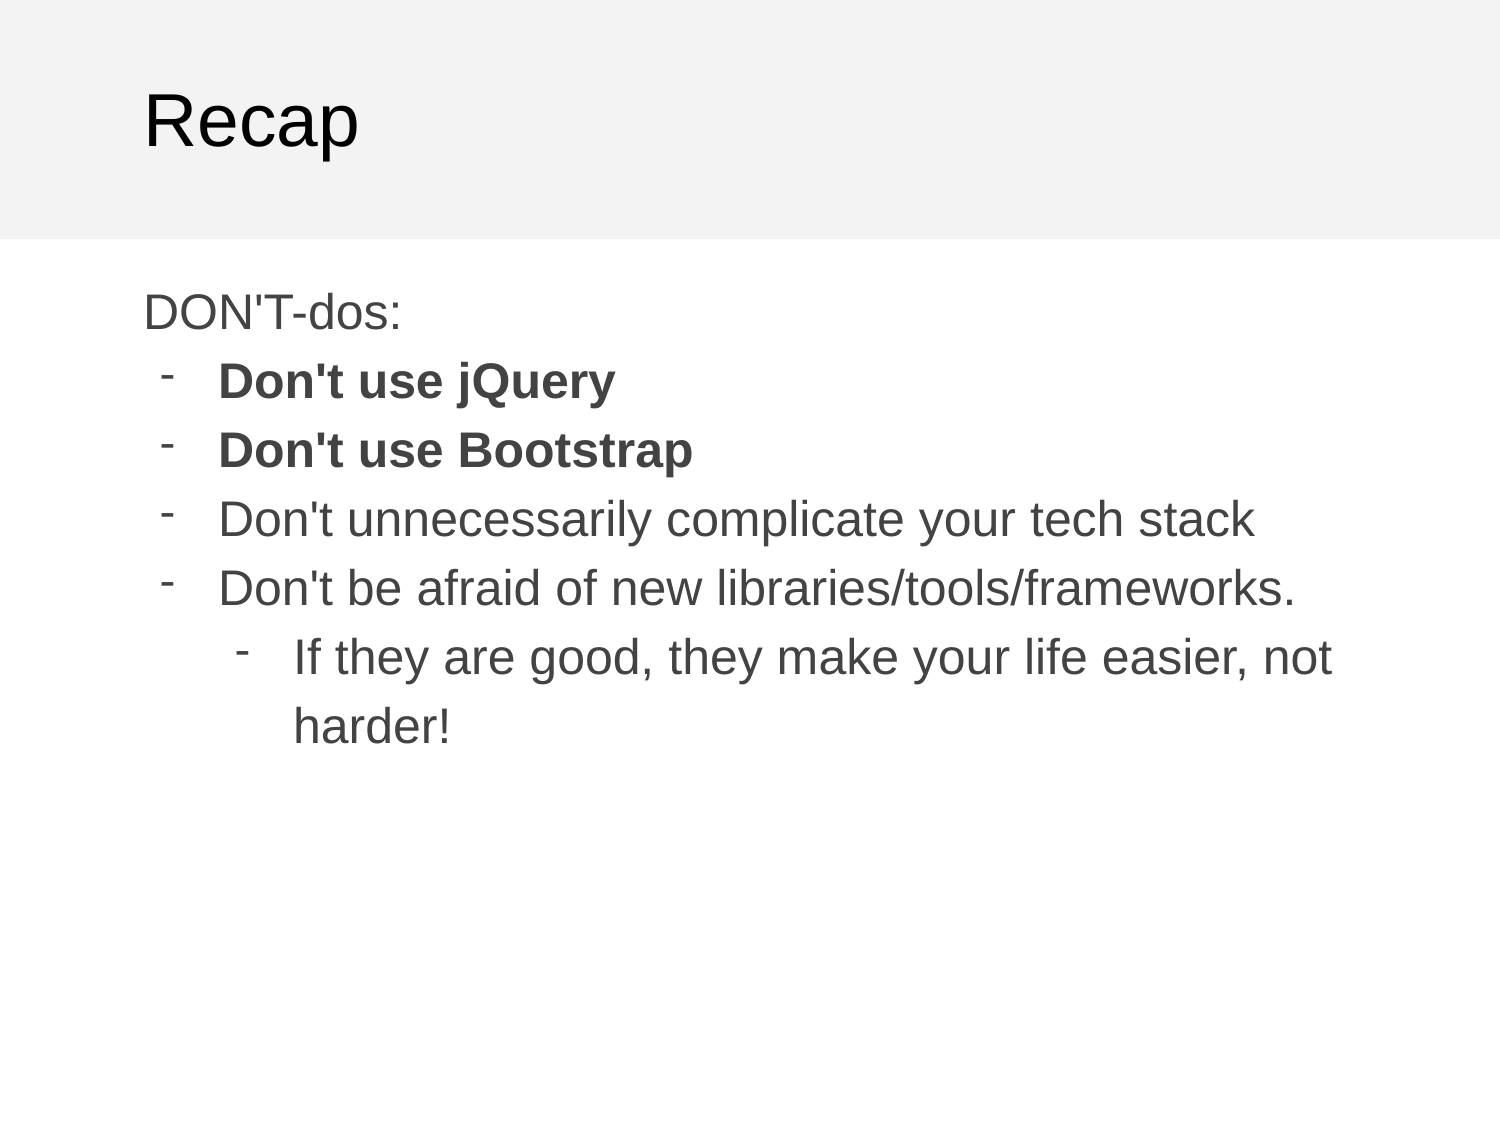

Recap
DON'T-dos:
Don't use jQuery
Don't use Bootstrap
Don't unnecessarily complicate your tech stack
Don't be afraid of new libraries/tools/frameworks.
If they are good, they make your life easier, not harder!